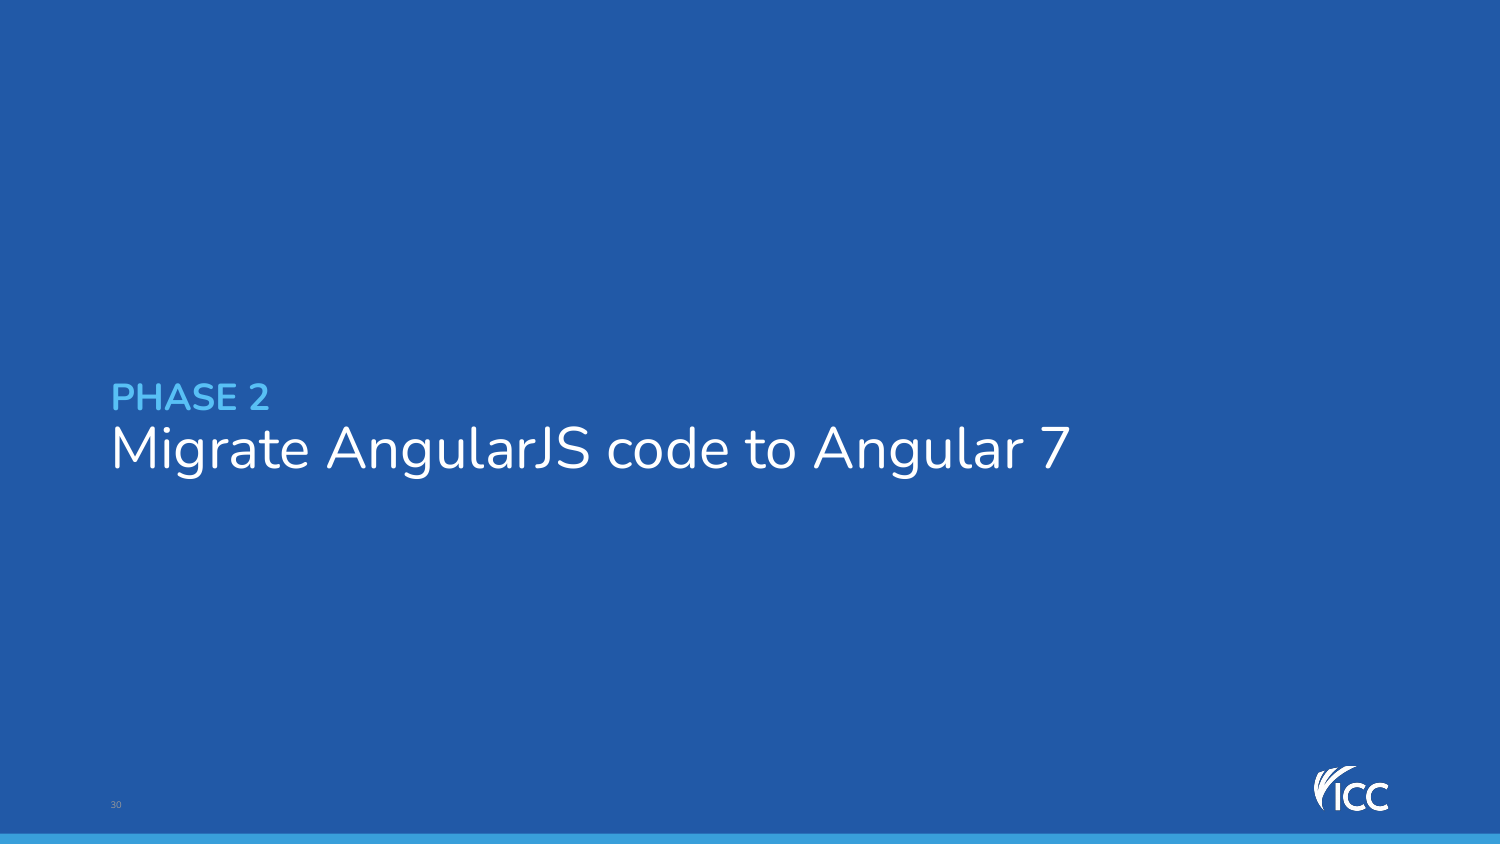

# PHASE 2 Migrate AngularJS code to Angular 7
30